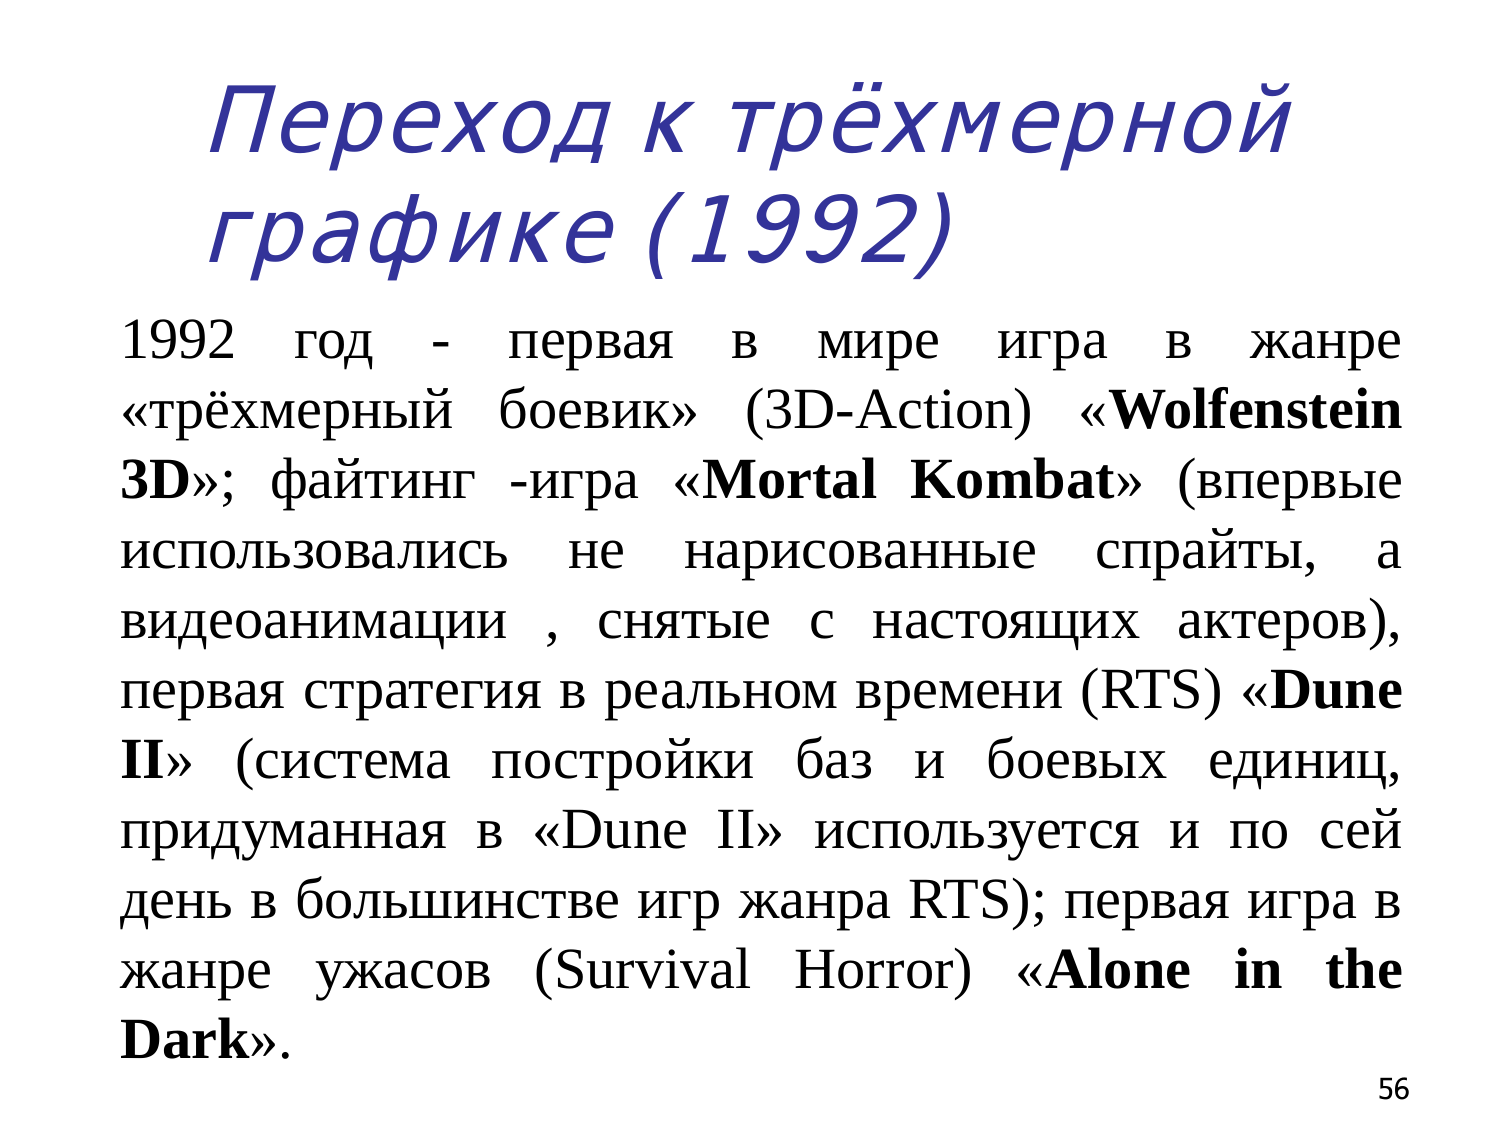

# Переход к трёхмерной графике (1992)
1992 год - первая в мире игра в жанре «трёхмерный боевик» (3D-Action) «Wolfenstein 3D»; файтинг -игра «Mortal Kombat» (впервые использовались не нарисованные спрайты, а видеоанимации , снятые с настоящих актеров), первая стратегия в реальном времени (RTS) «Dune II» (система постройки баз и боевых единиц, придуманная в «Dune II» используется и по сей день в большинстве игр жанра RTS); первая игра в жанре ужасов (Survival Horror) «Alone in the Dark».
56